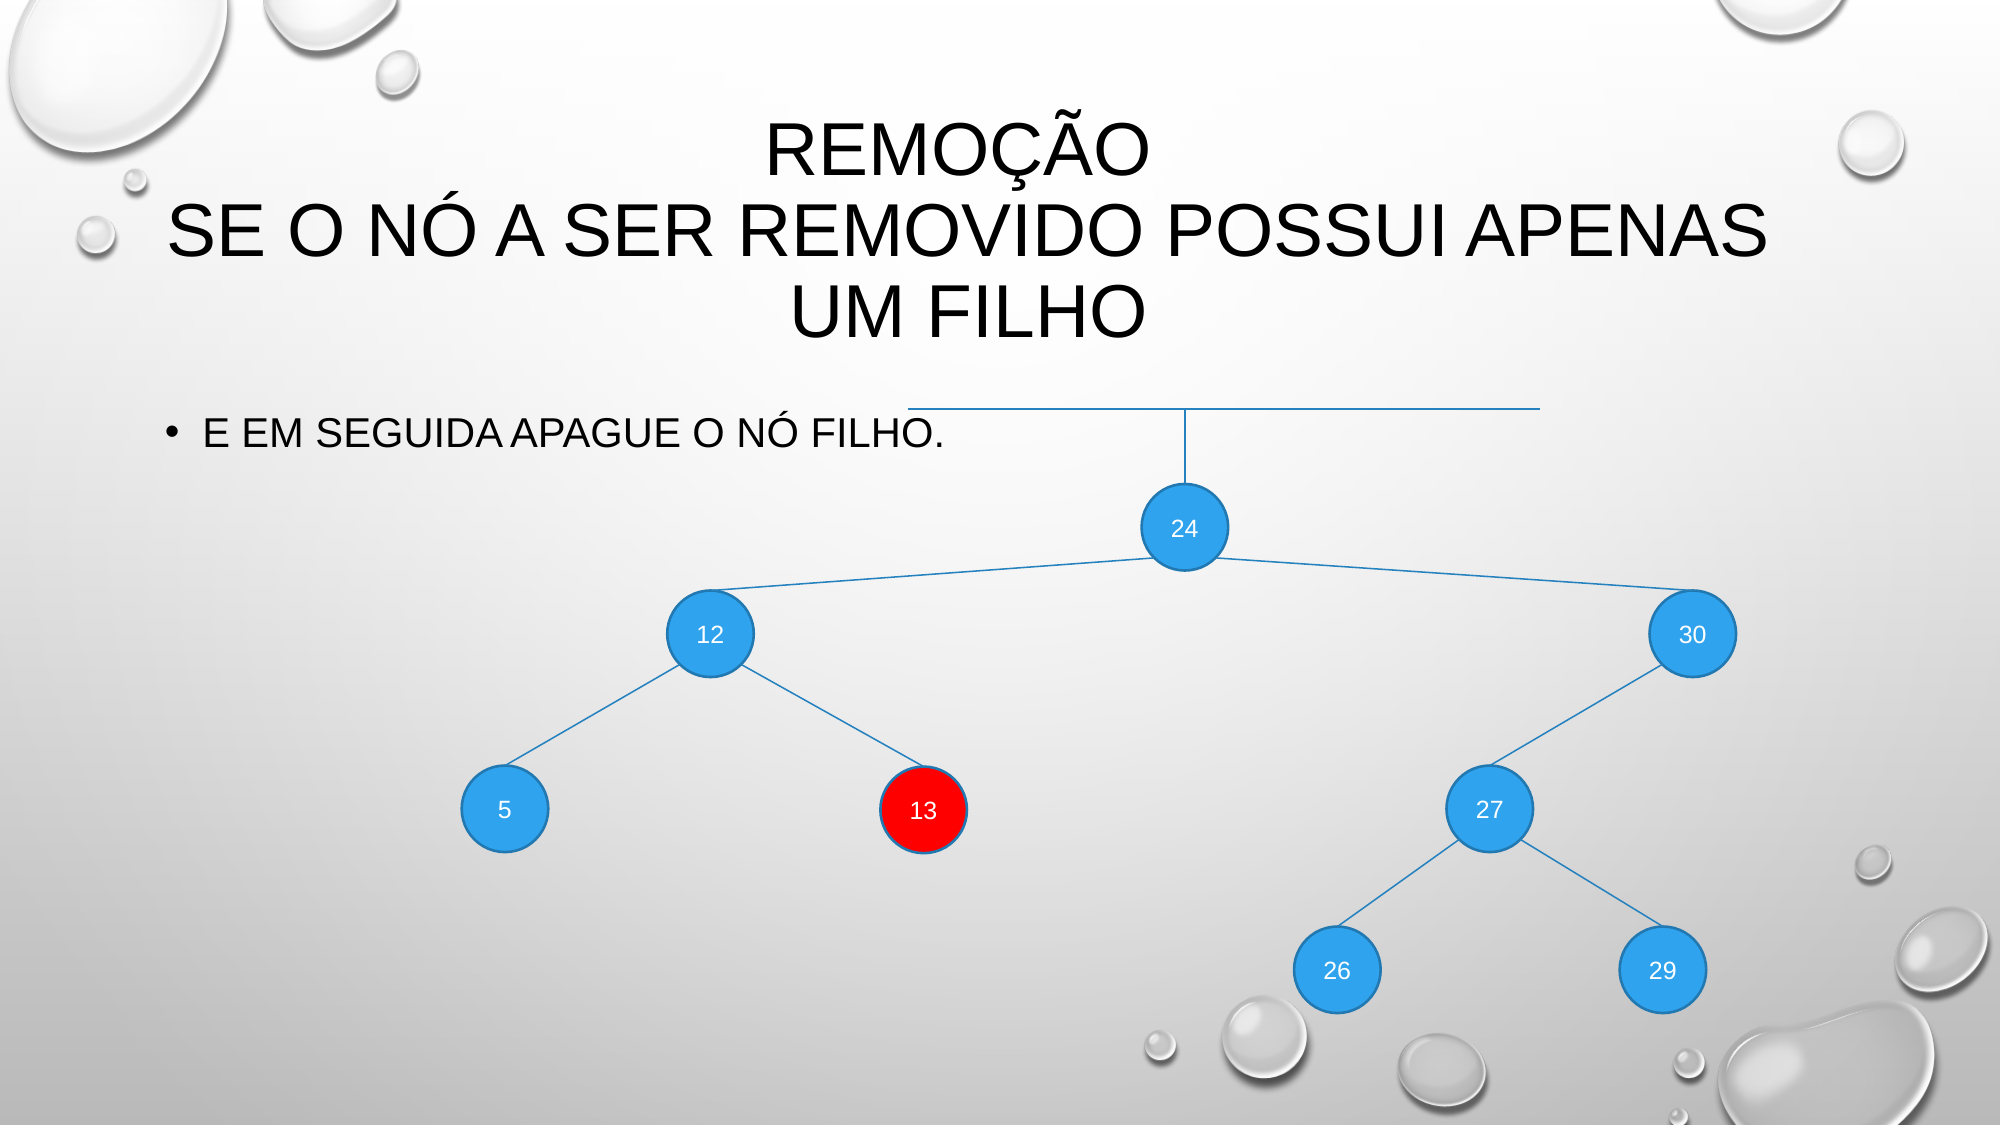

# Remoção Se o nó a ser removido possui apenas um filho
E em seguida apague o nó filho.
24
12
30
5
27
13
26
29